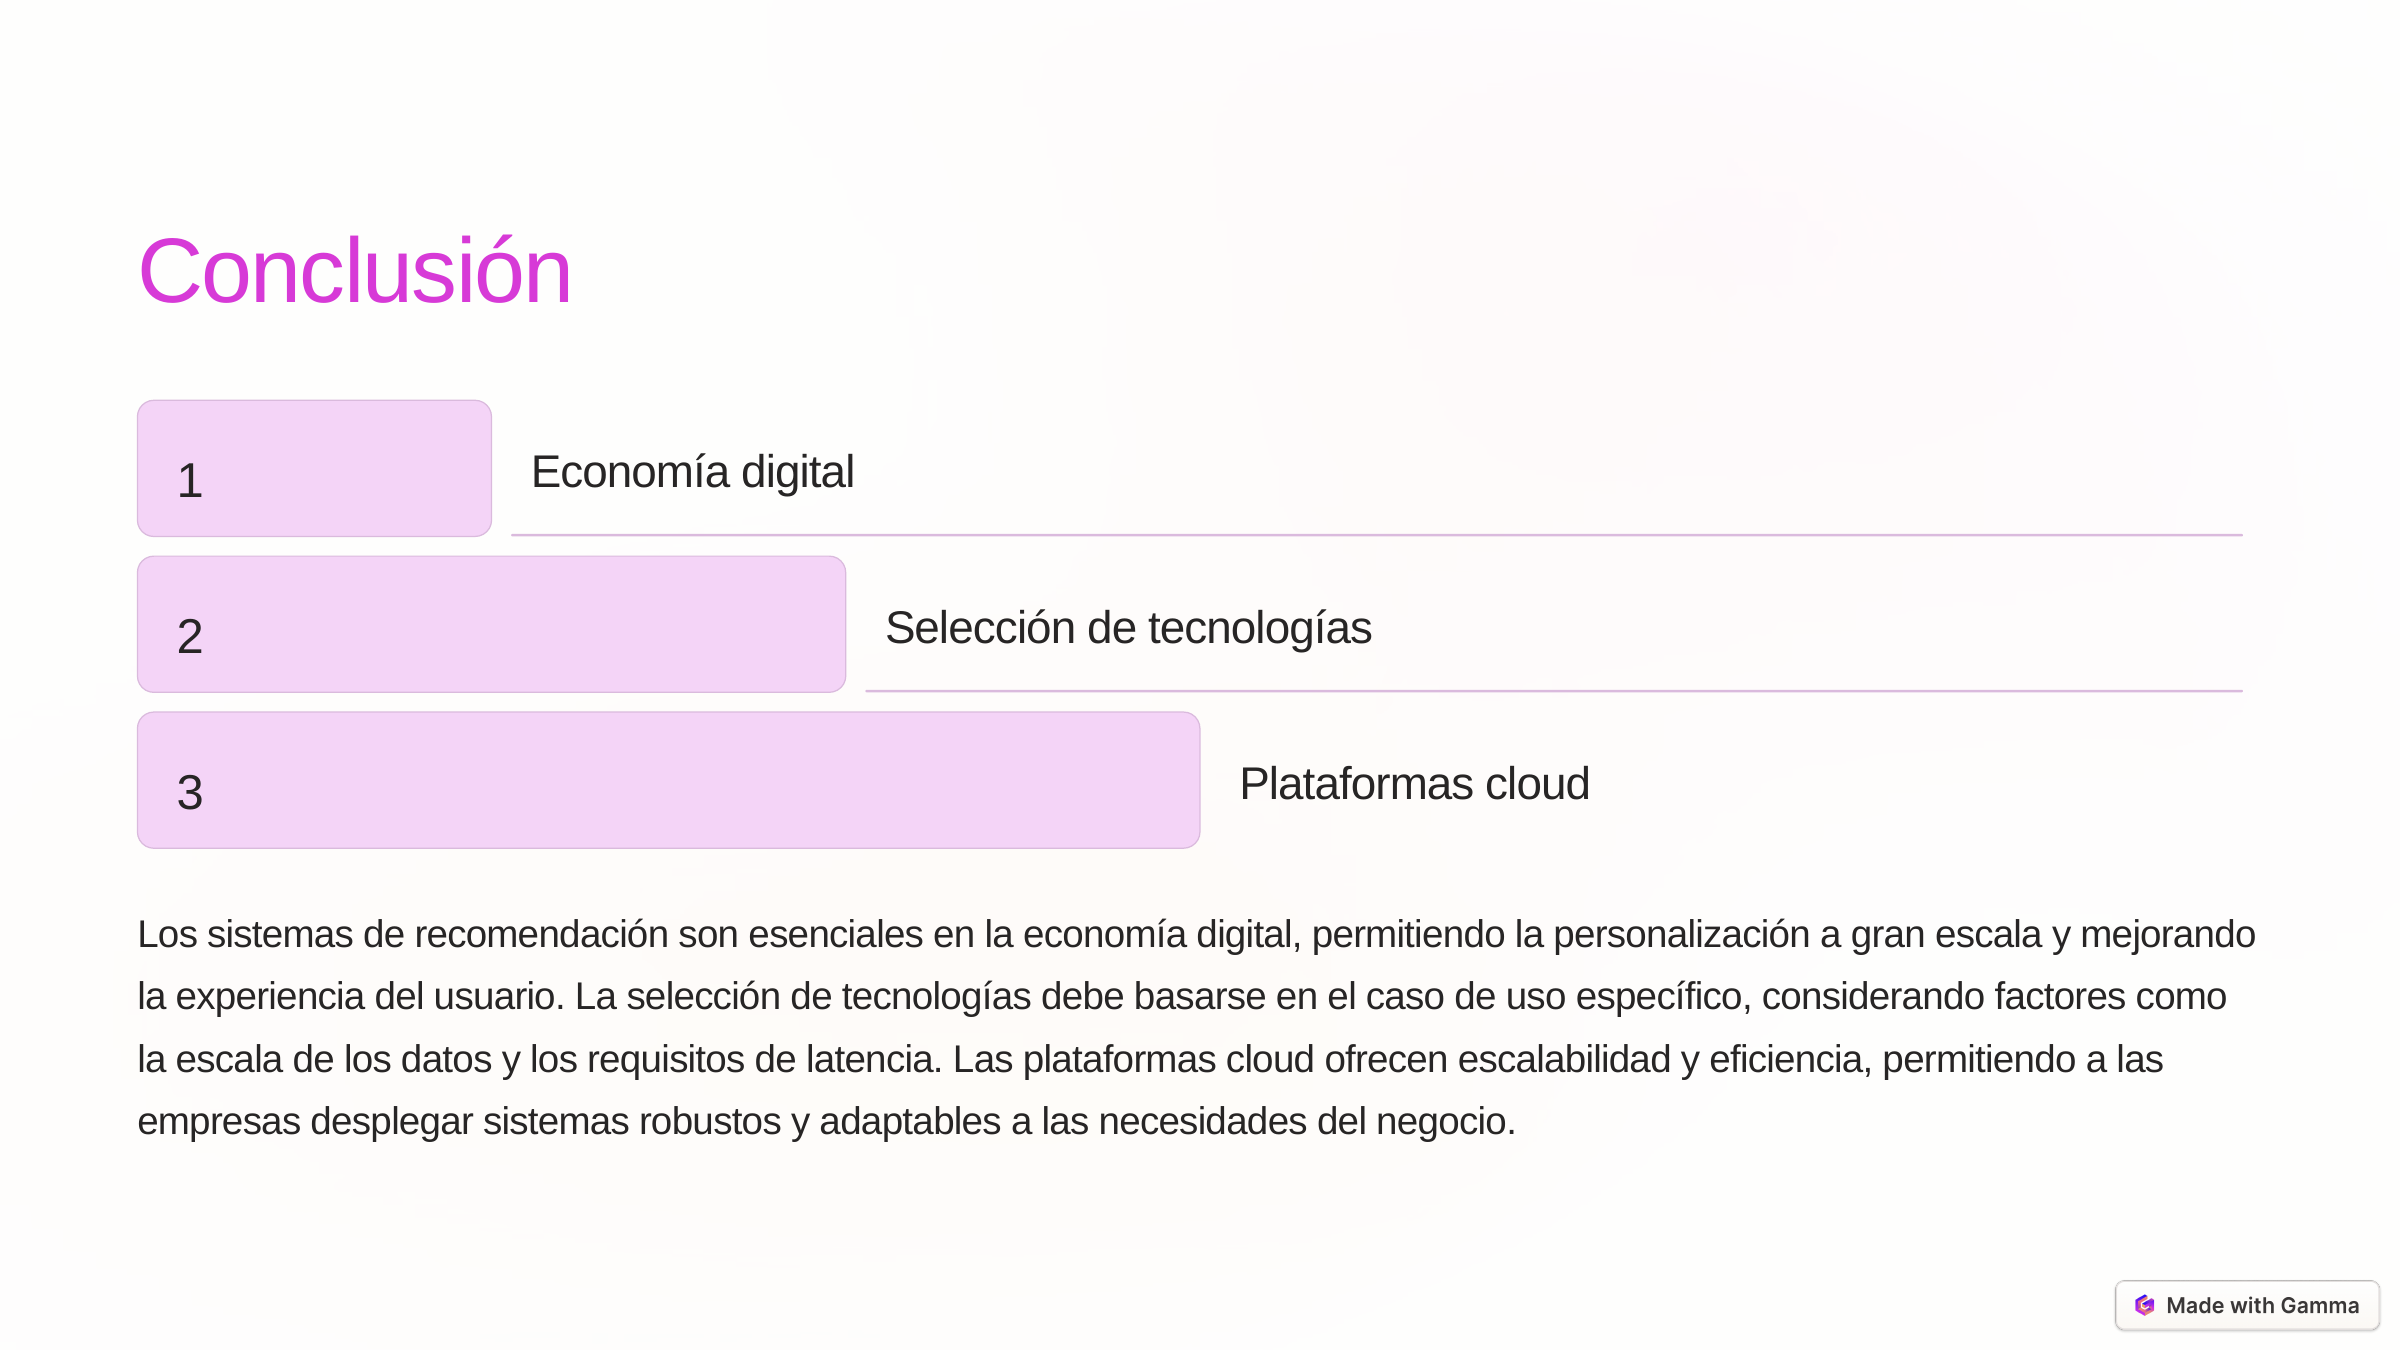

Conclusión

1
Economía digital

2
Selección de tecnologías

3
Plataformas cloud
Los sistemas de recomendación son esenciales en la economía digital, permitiendo la personalización a gran escala y mejorando la experiencia del usuario. La selección de tecnologías debe basarse en el caso de uso específico, considerando factores como la escala de los datos y los requisitos de latencia. Las plataformas cloud ofrecen escalabilidad y eficiencia, permitiendo a las empresas desplegar sistemas robustos y adaptables a las necesidades del negocio.